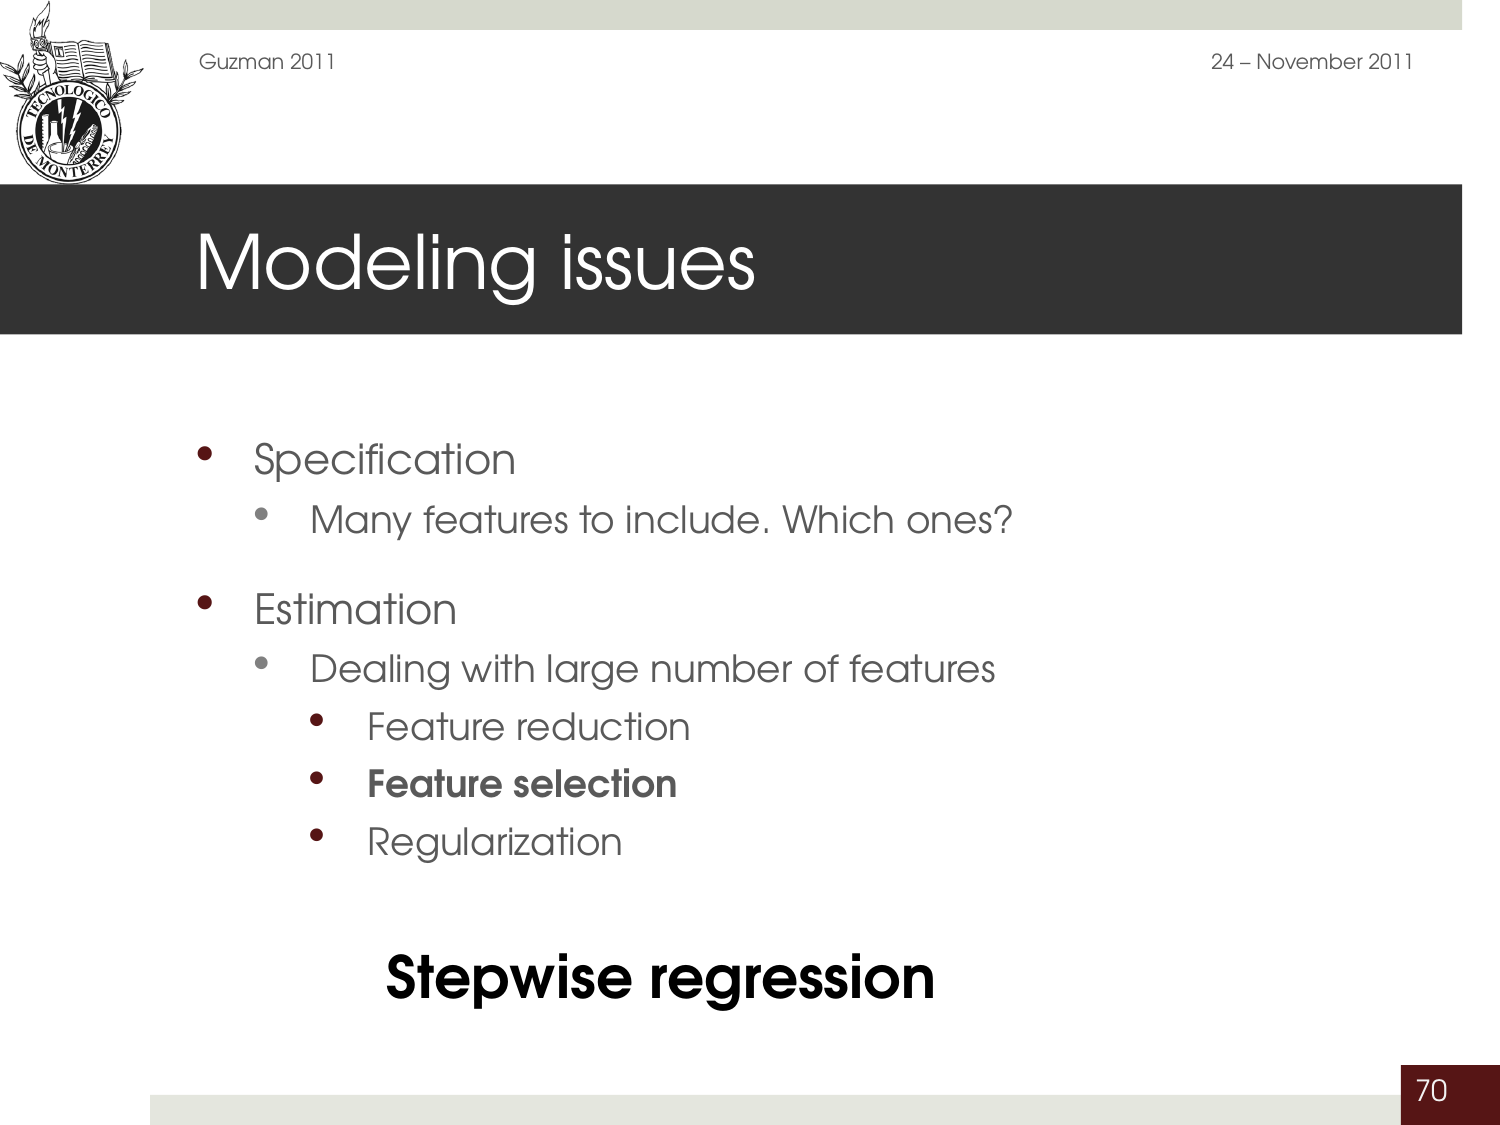

Guzman 2011
24 – November 2011
# Modeling issues
Specification
Many features to include. Which ones?
Estimation
Dealing with large number of features
Feature reduction
Feature selection
Regularization
Stepwise regression